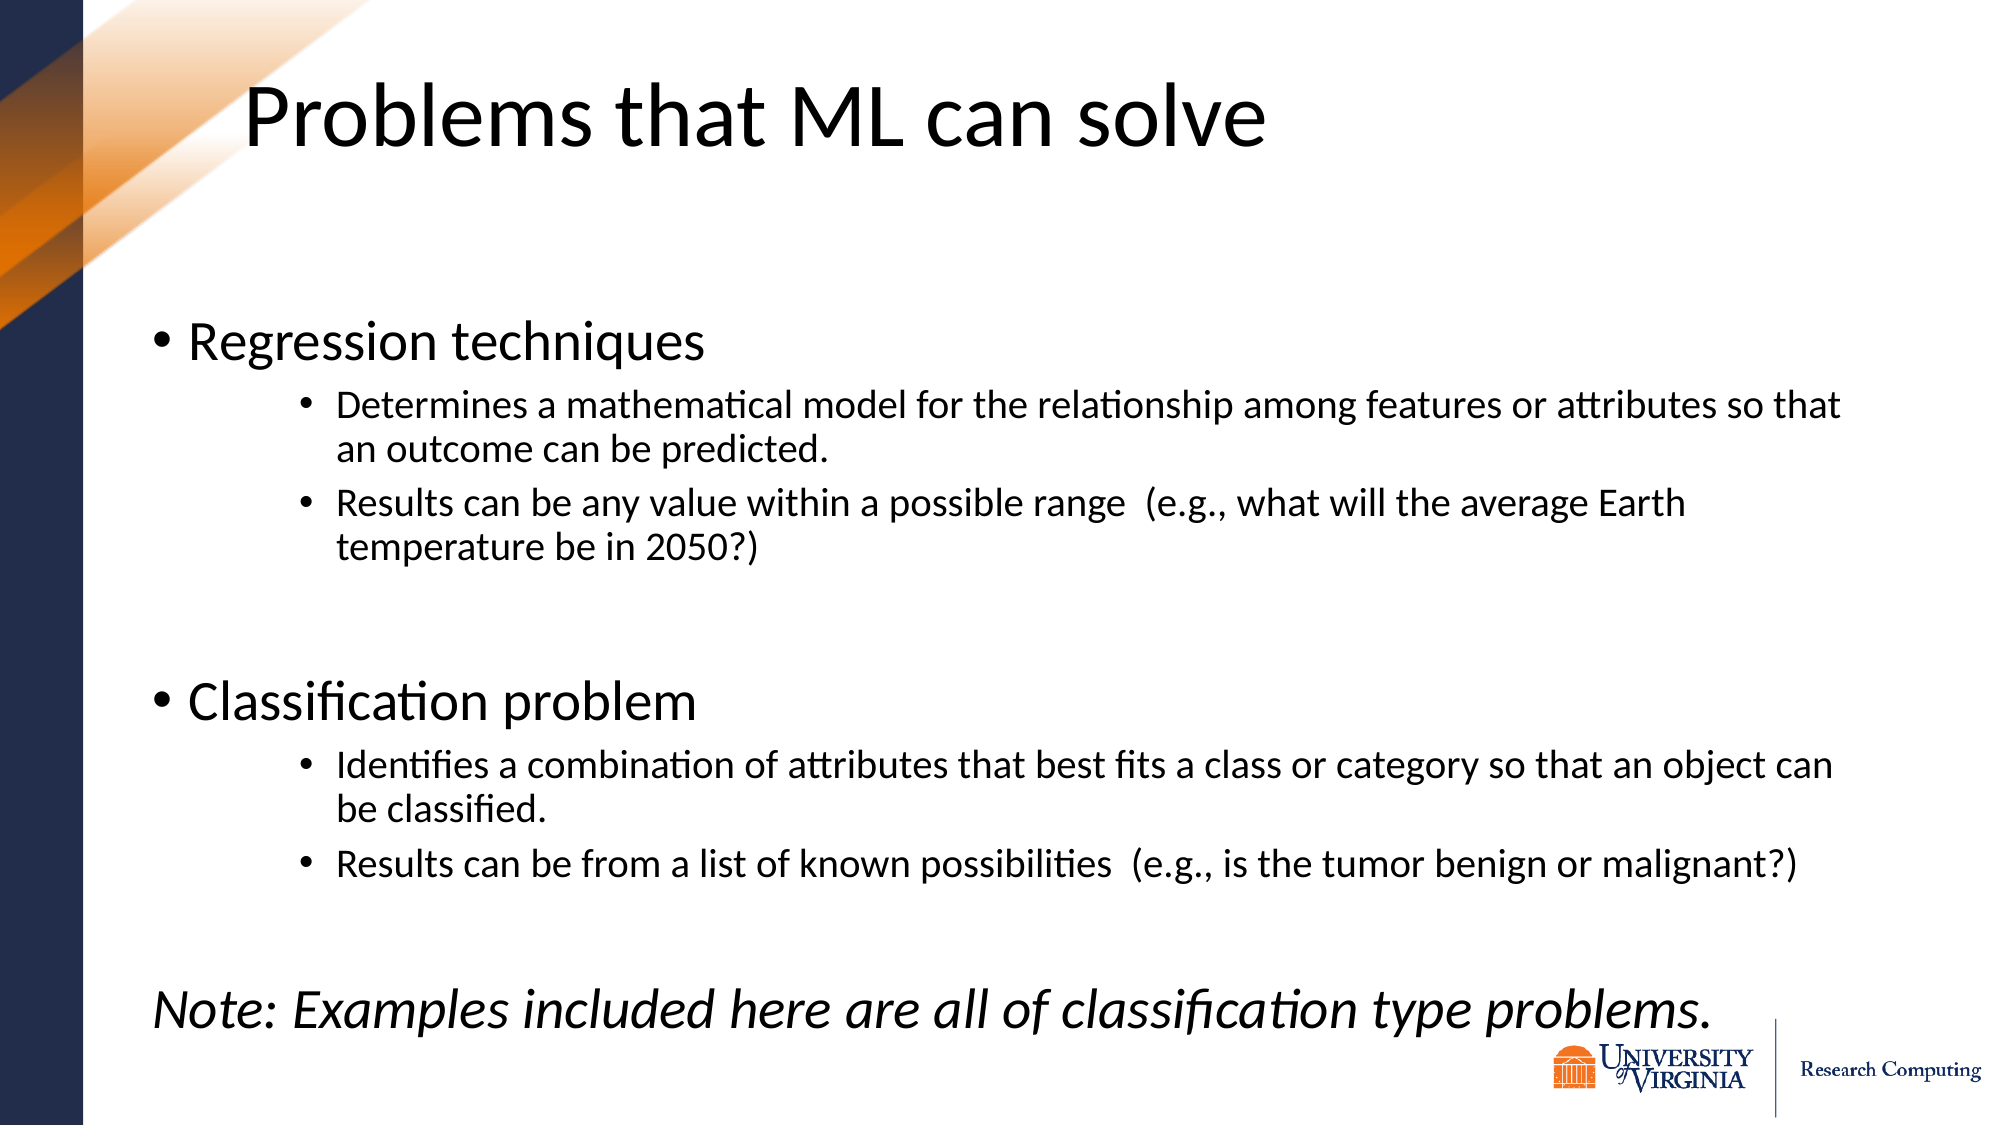

# Problems that ML can solve
Regression techniques
Determines a mathematical model for the relationship among features or attributes so that an outcome can be predicted.
Results can be any value within a possible range  (e.g., what will the average Earth temperature be in 2050?)

Classification problem
Identifies a combination of attributes that best fits a class or category so that an object can be classified.
Results can be from a list of known possibilities  (e.g., is the tumor benign or malignant?)

Note: Examples included here are all of classification type problems.